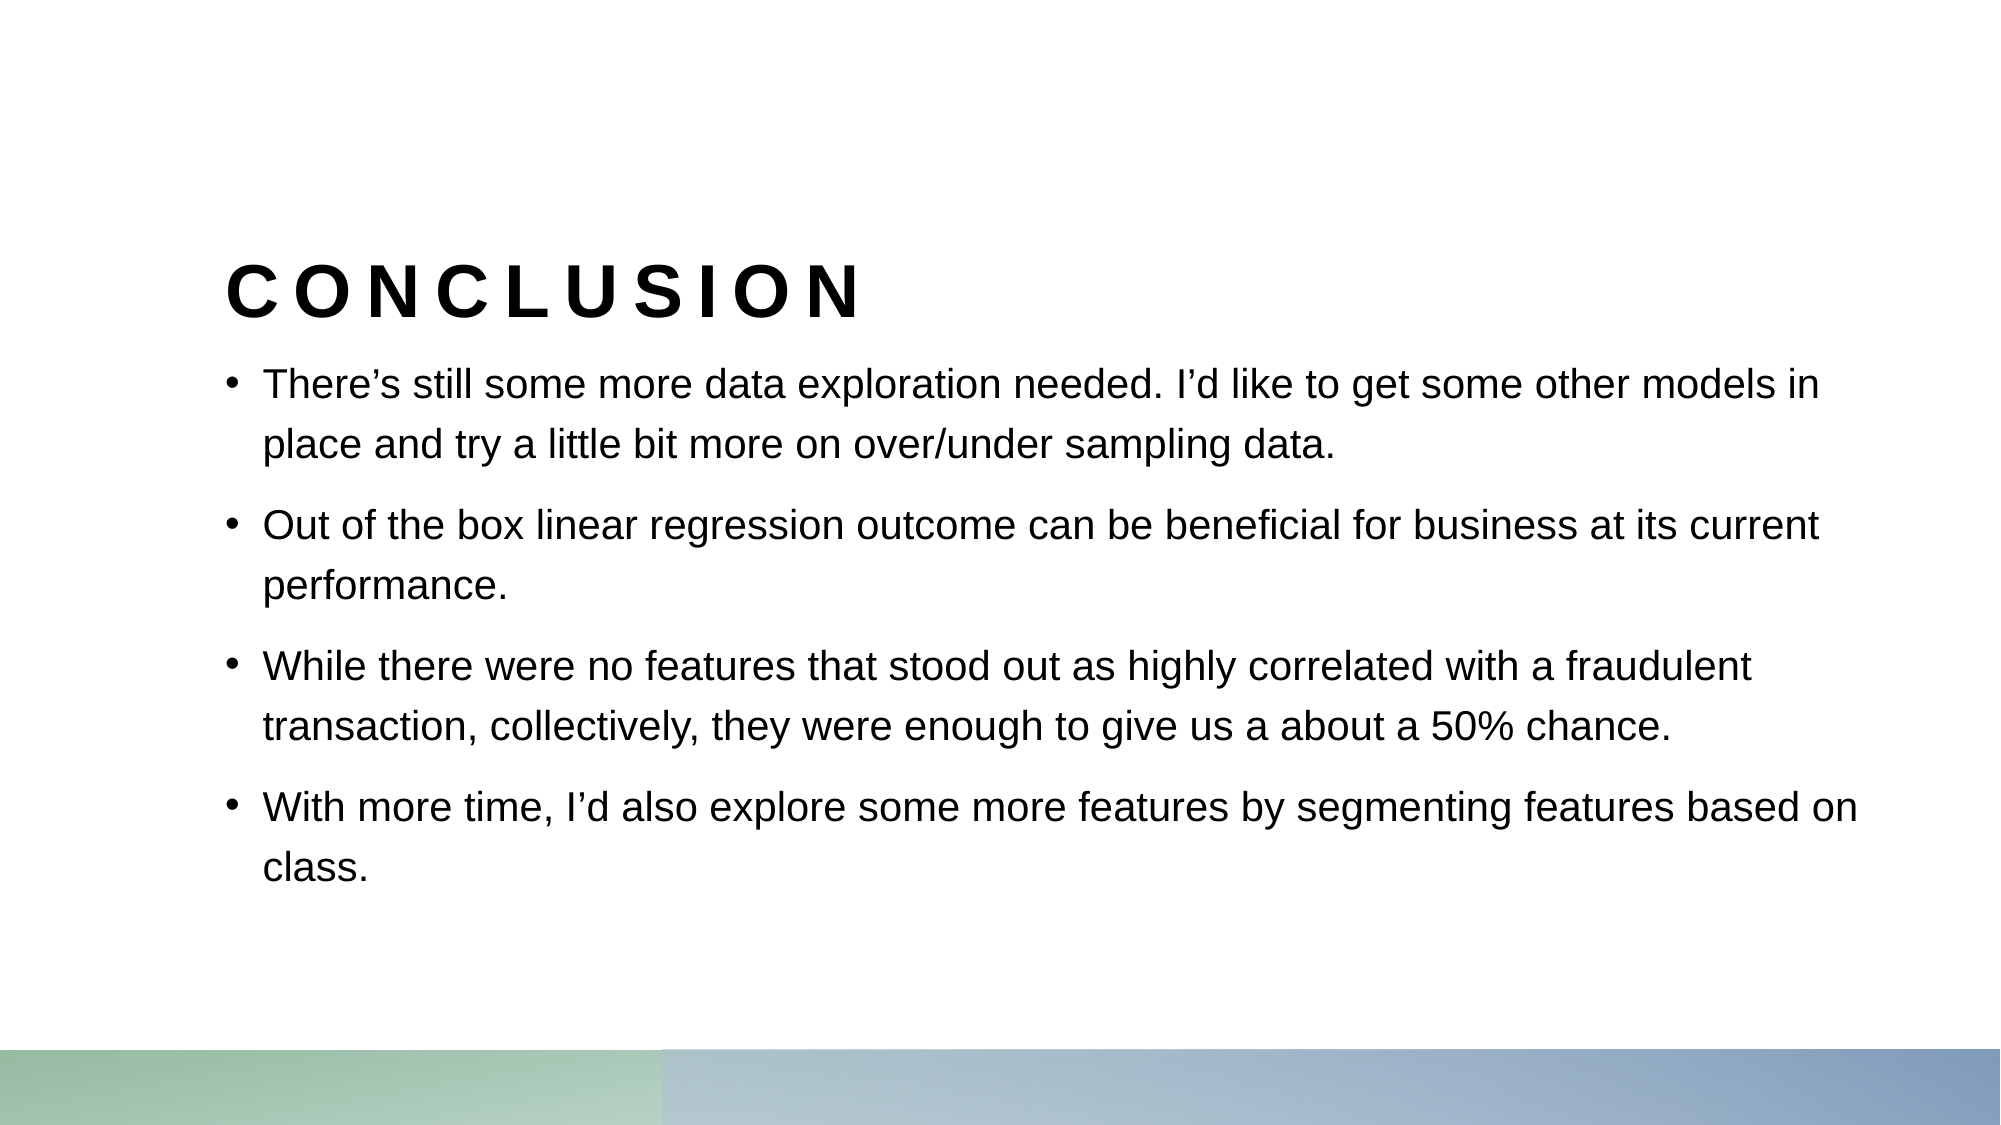

# Conclusion
There’s still some more data exploration needed. I’d like to get some other models in place and try a little bit more on over/under sampling data.
Out of the box linear regression outcome can be beneficial for business at its current performance.
While there were no features that stood out as highly correlated with a fraudulent transaction, collectively, they were enough to give us a about a 50% chance.
With more time, I’d also explore some more features by segmenting features based on class.